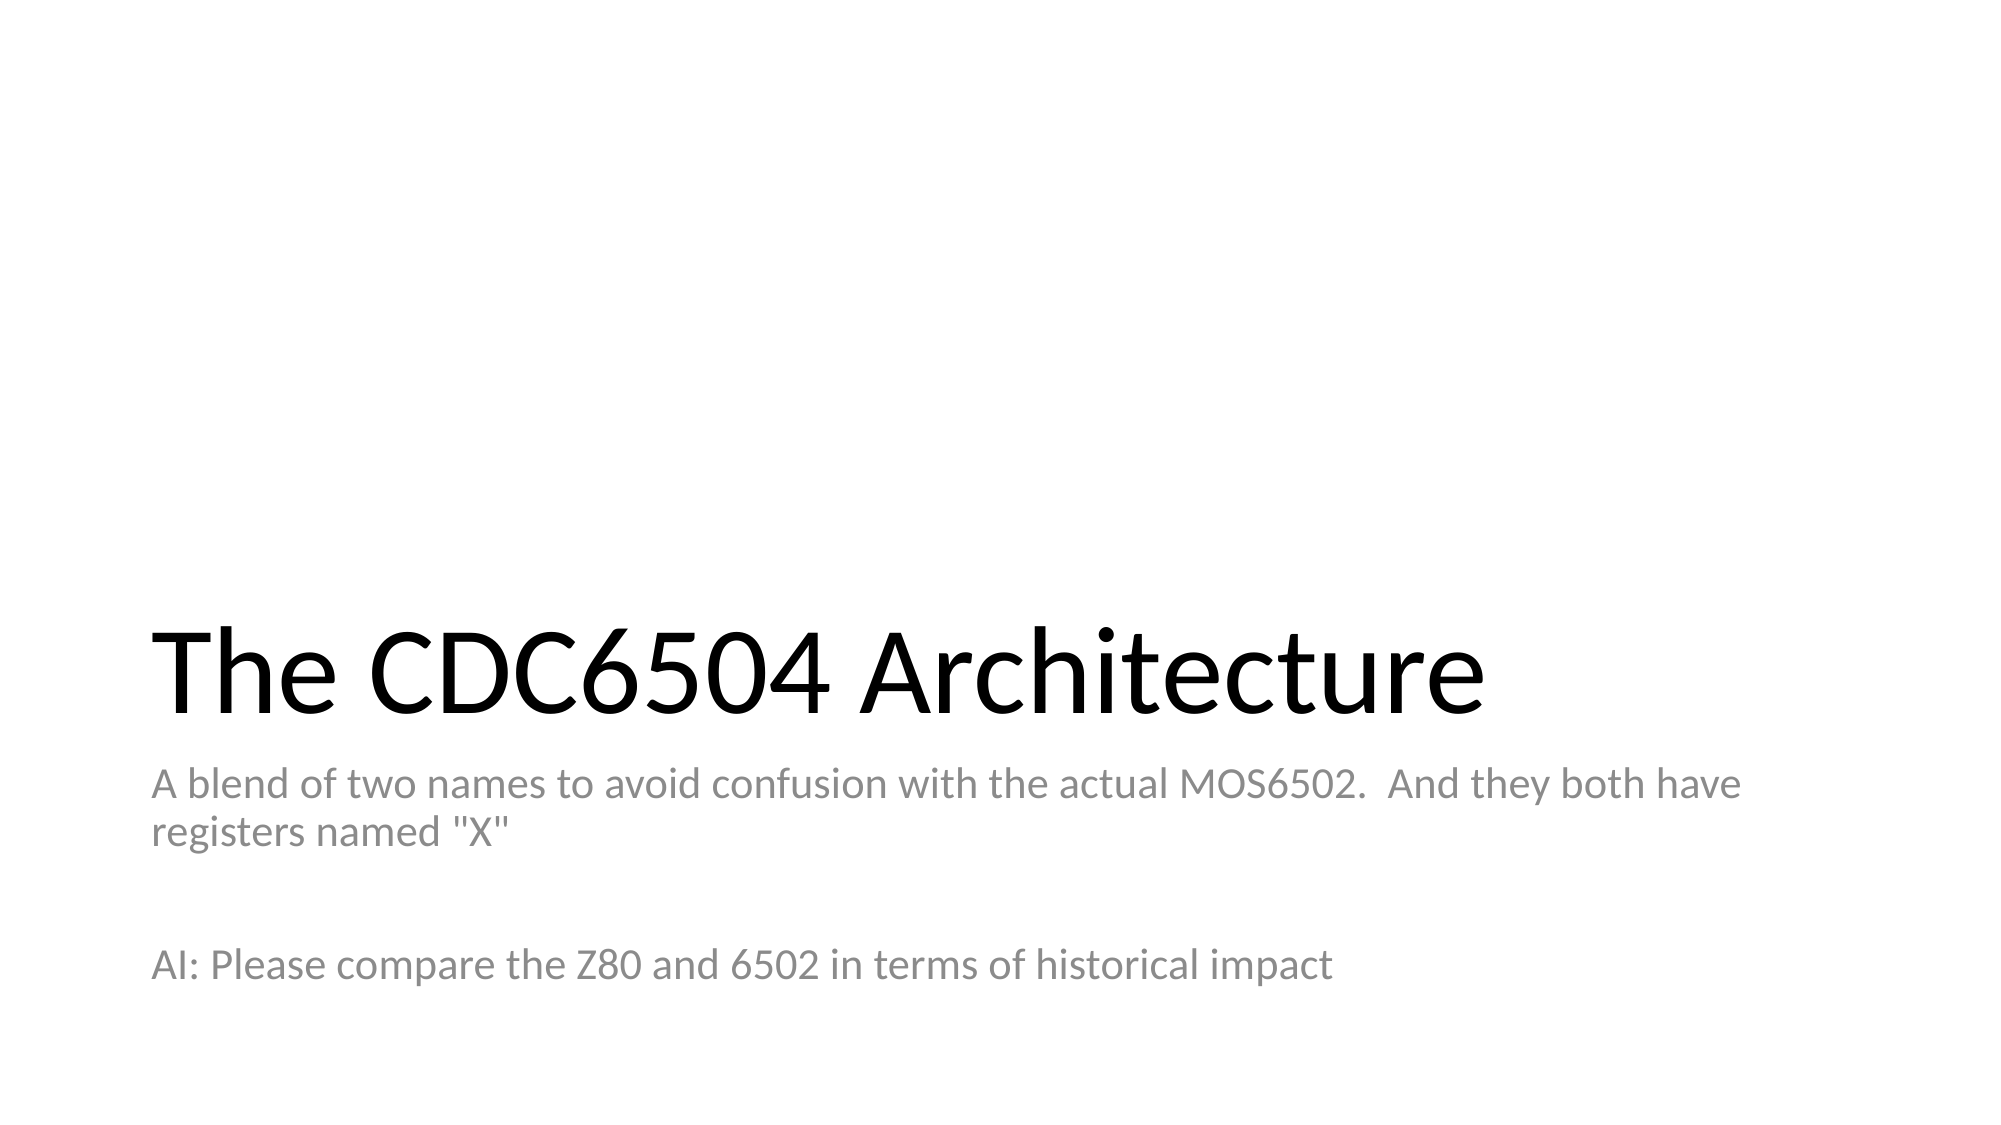

# The CDC6504 Architecture
A blend of two names to avoid confusion with the actual MOS6502.  And they both have registers named "X"

AI: Please compare the Z80 and 6502 in terms of historical impact